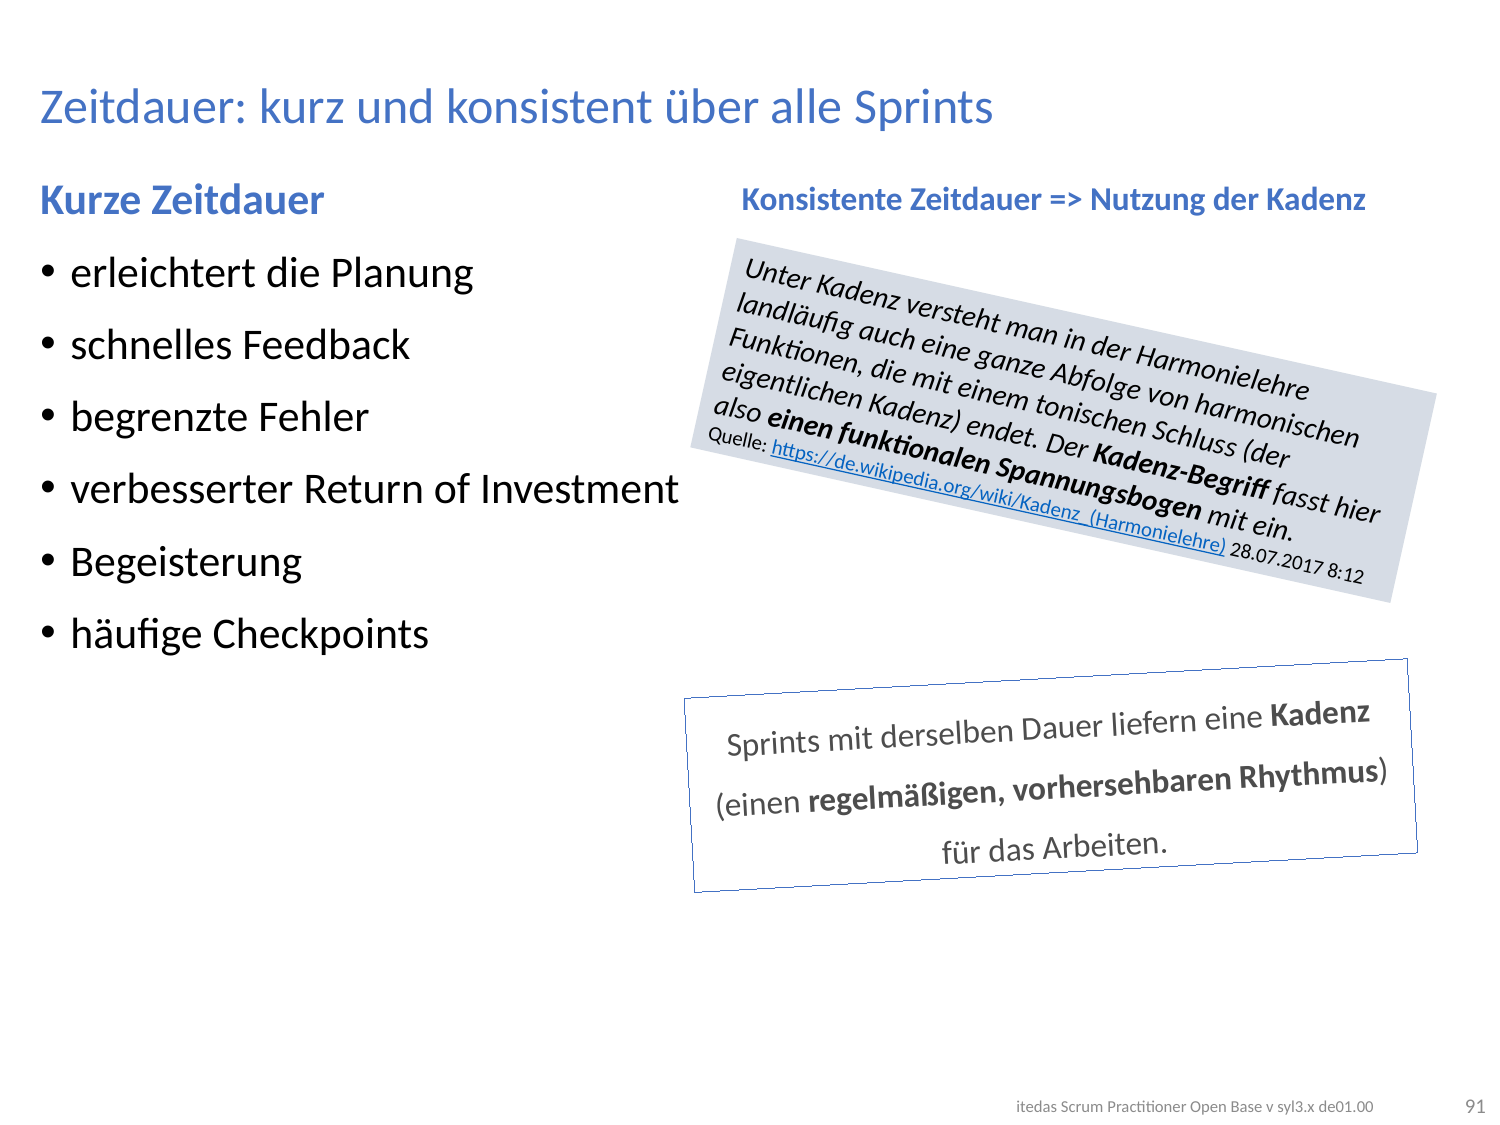

# Zeitdauer: kurz und konsistent über alle Sprints
Kurze Zeitdauer
erleichtert die Planung
schnelles Feedback
begrenzte Fehler
verbesserter Return of Investment
Begeisterung
häufige Checkpoints
Konsistente Zeitdauer => Nutzung der Kadenz
Unter Kadenz versteht man in der Harmonielehre landläufig auch eine ganze Abfolge von harmonischen Funktionen, die mit einem tonischen Schluss (der eigentlichen Kadenz) endet. Der Kadenz-Begriff fasst hier also einen funktionalen Spannungsbogen mit ein.
Quelle: https://de.wikipedia.org/wiki/Kadenz_(Harmonielehre) 28.07.2017 8:12
Sprints mit derselben Dauer liefern eine Kadenz (einen regelmäßigen, vorhersehbaren Rhythmus) für das Arbeiten.
91

itedas Scrum Practitioner Open Base v syl3.x de01.00